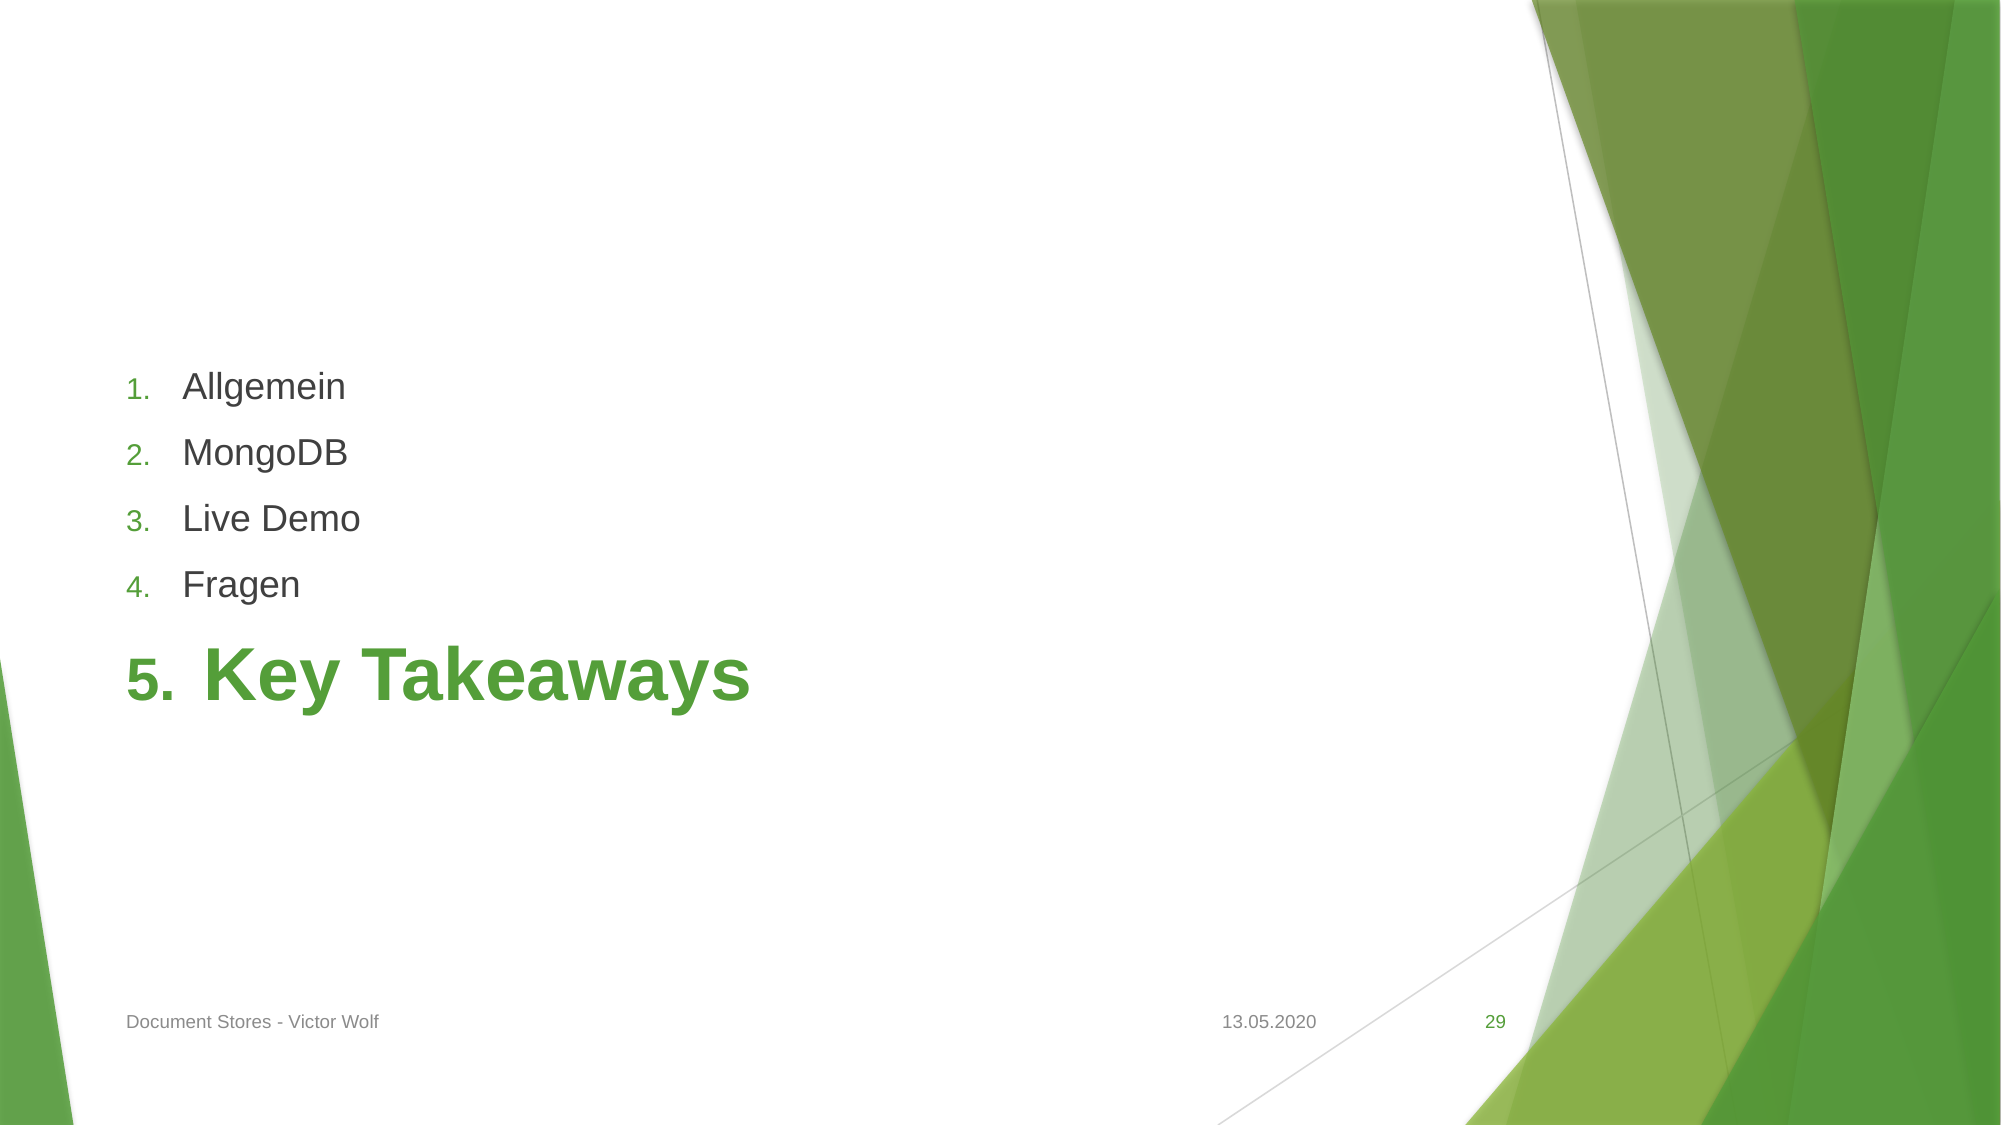

#
Allgemein
MongoDB
Live Demo
Fragen
 Key Takeaways

Document Stores - Victor Wolf
13.05.2020
29